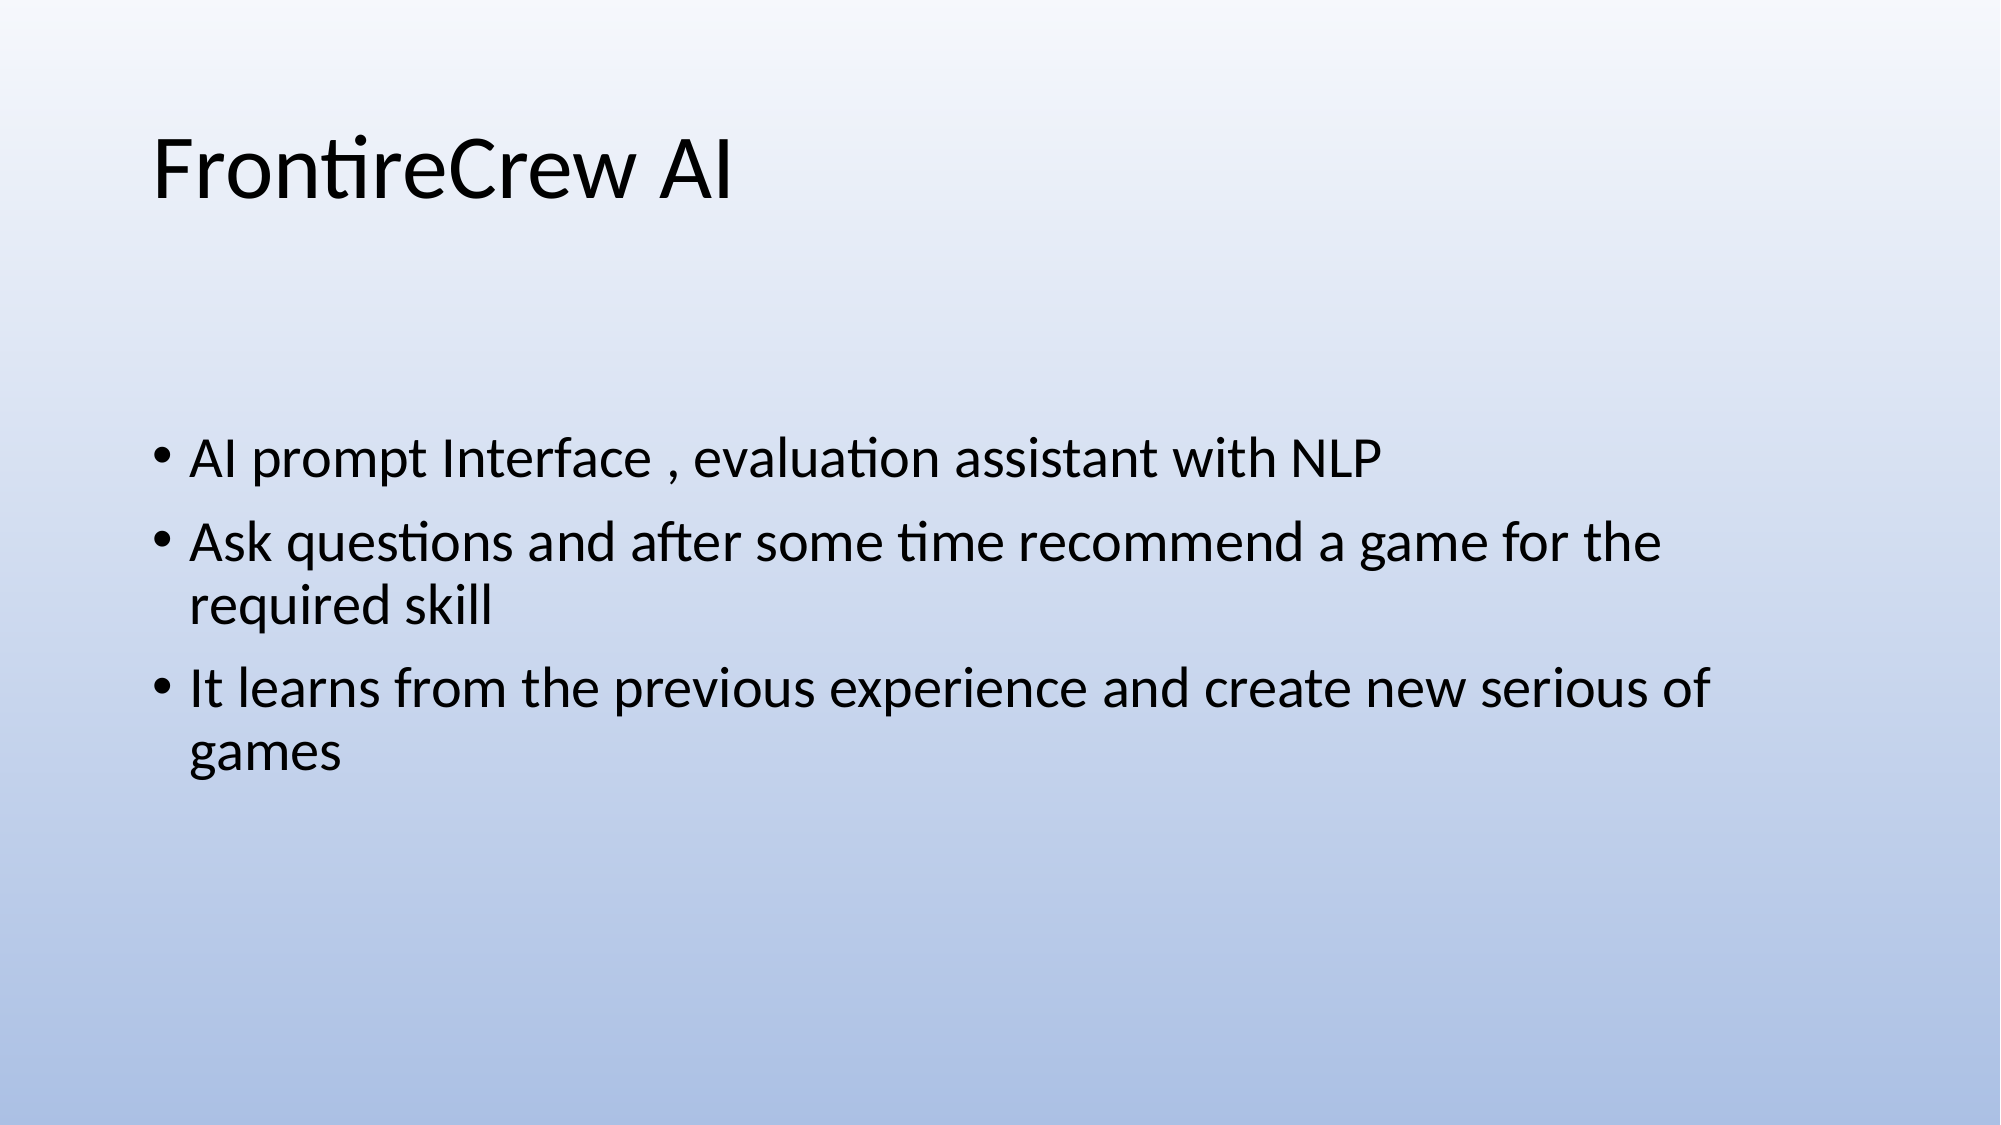

# FrontireCrew AI
AI prompt Interface , evaluation assistant with NLP
Ask questions and after some time recommend a game for the required skill
It learns from the previous experience and create new serious of games